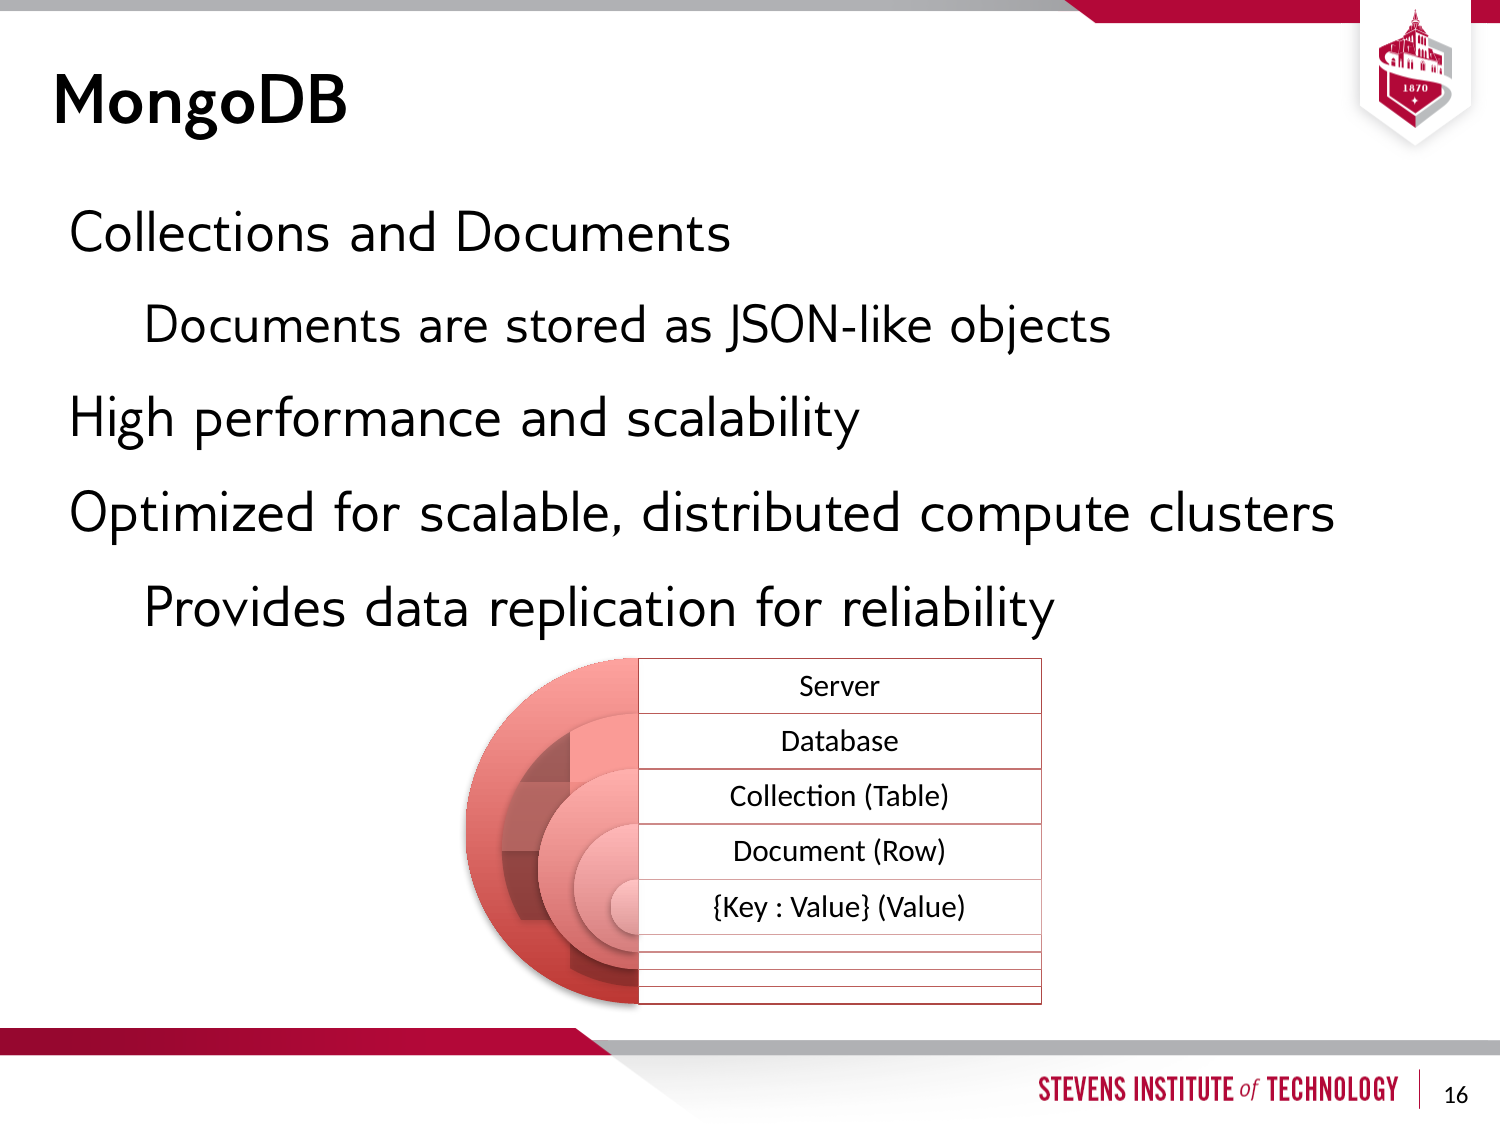

# MongoDB
Collections and Documents
Documents are stored as JSON-like objects
High performance and scalability
Optimized for scalable, distributed compute clusters
Provides data replication for reliability

Server
Database
Collection (Table)
Document (Row)
{Key : Value} (Value)
16
16